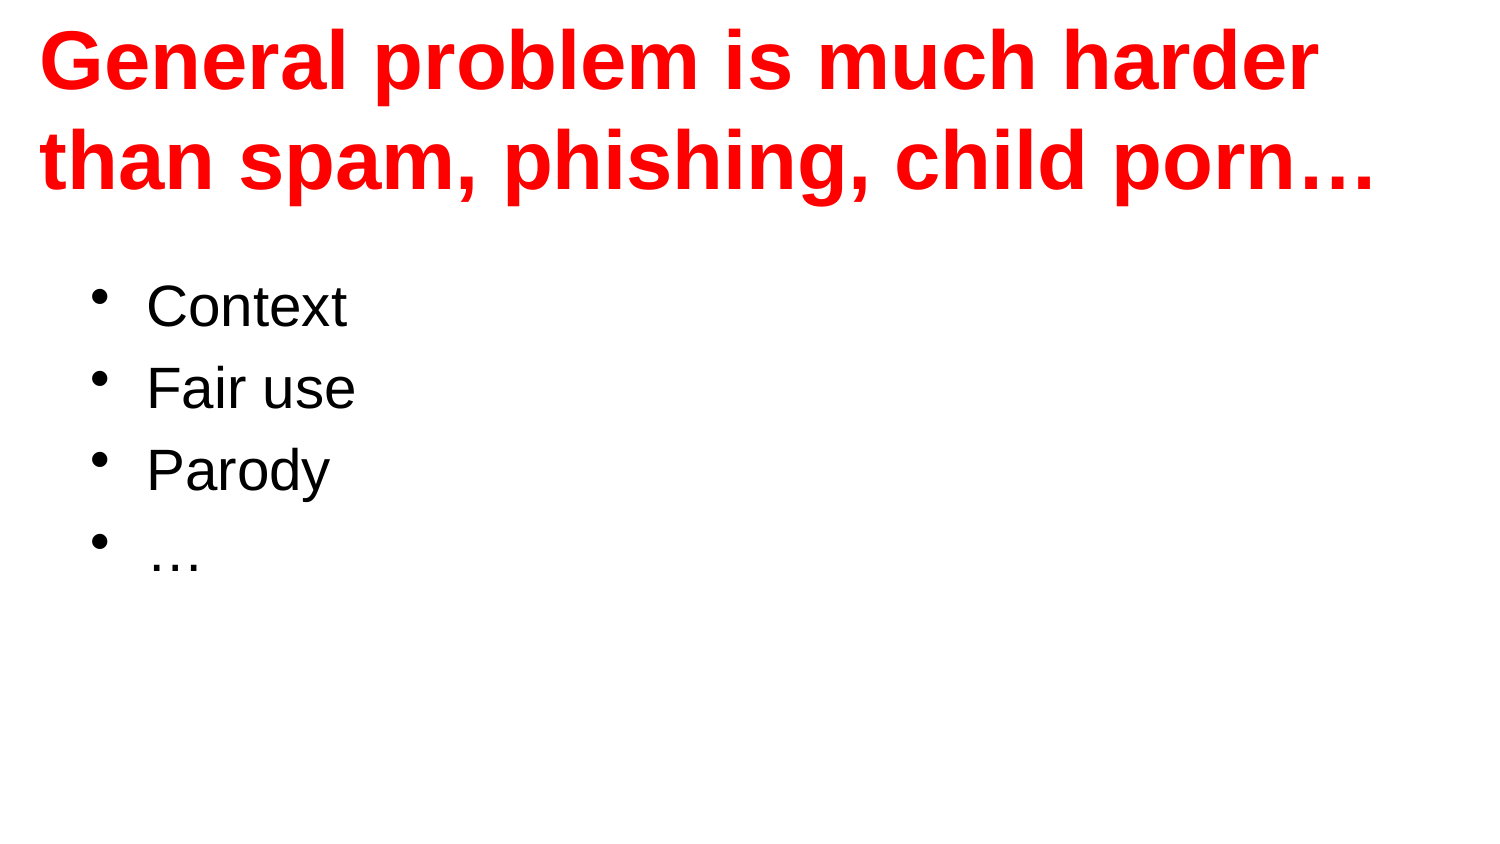

# General problem is much harder than spam, phishing, child porn…
Context
Fair use
Parody
…